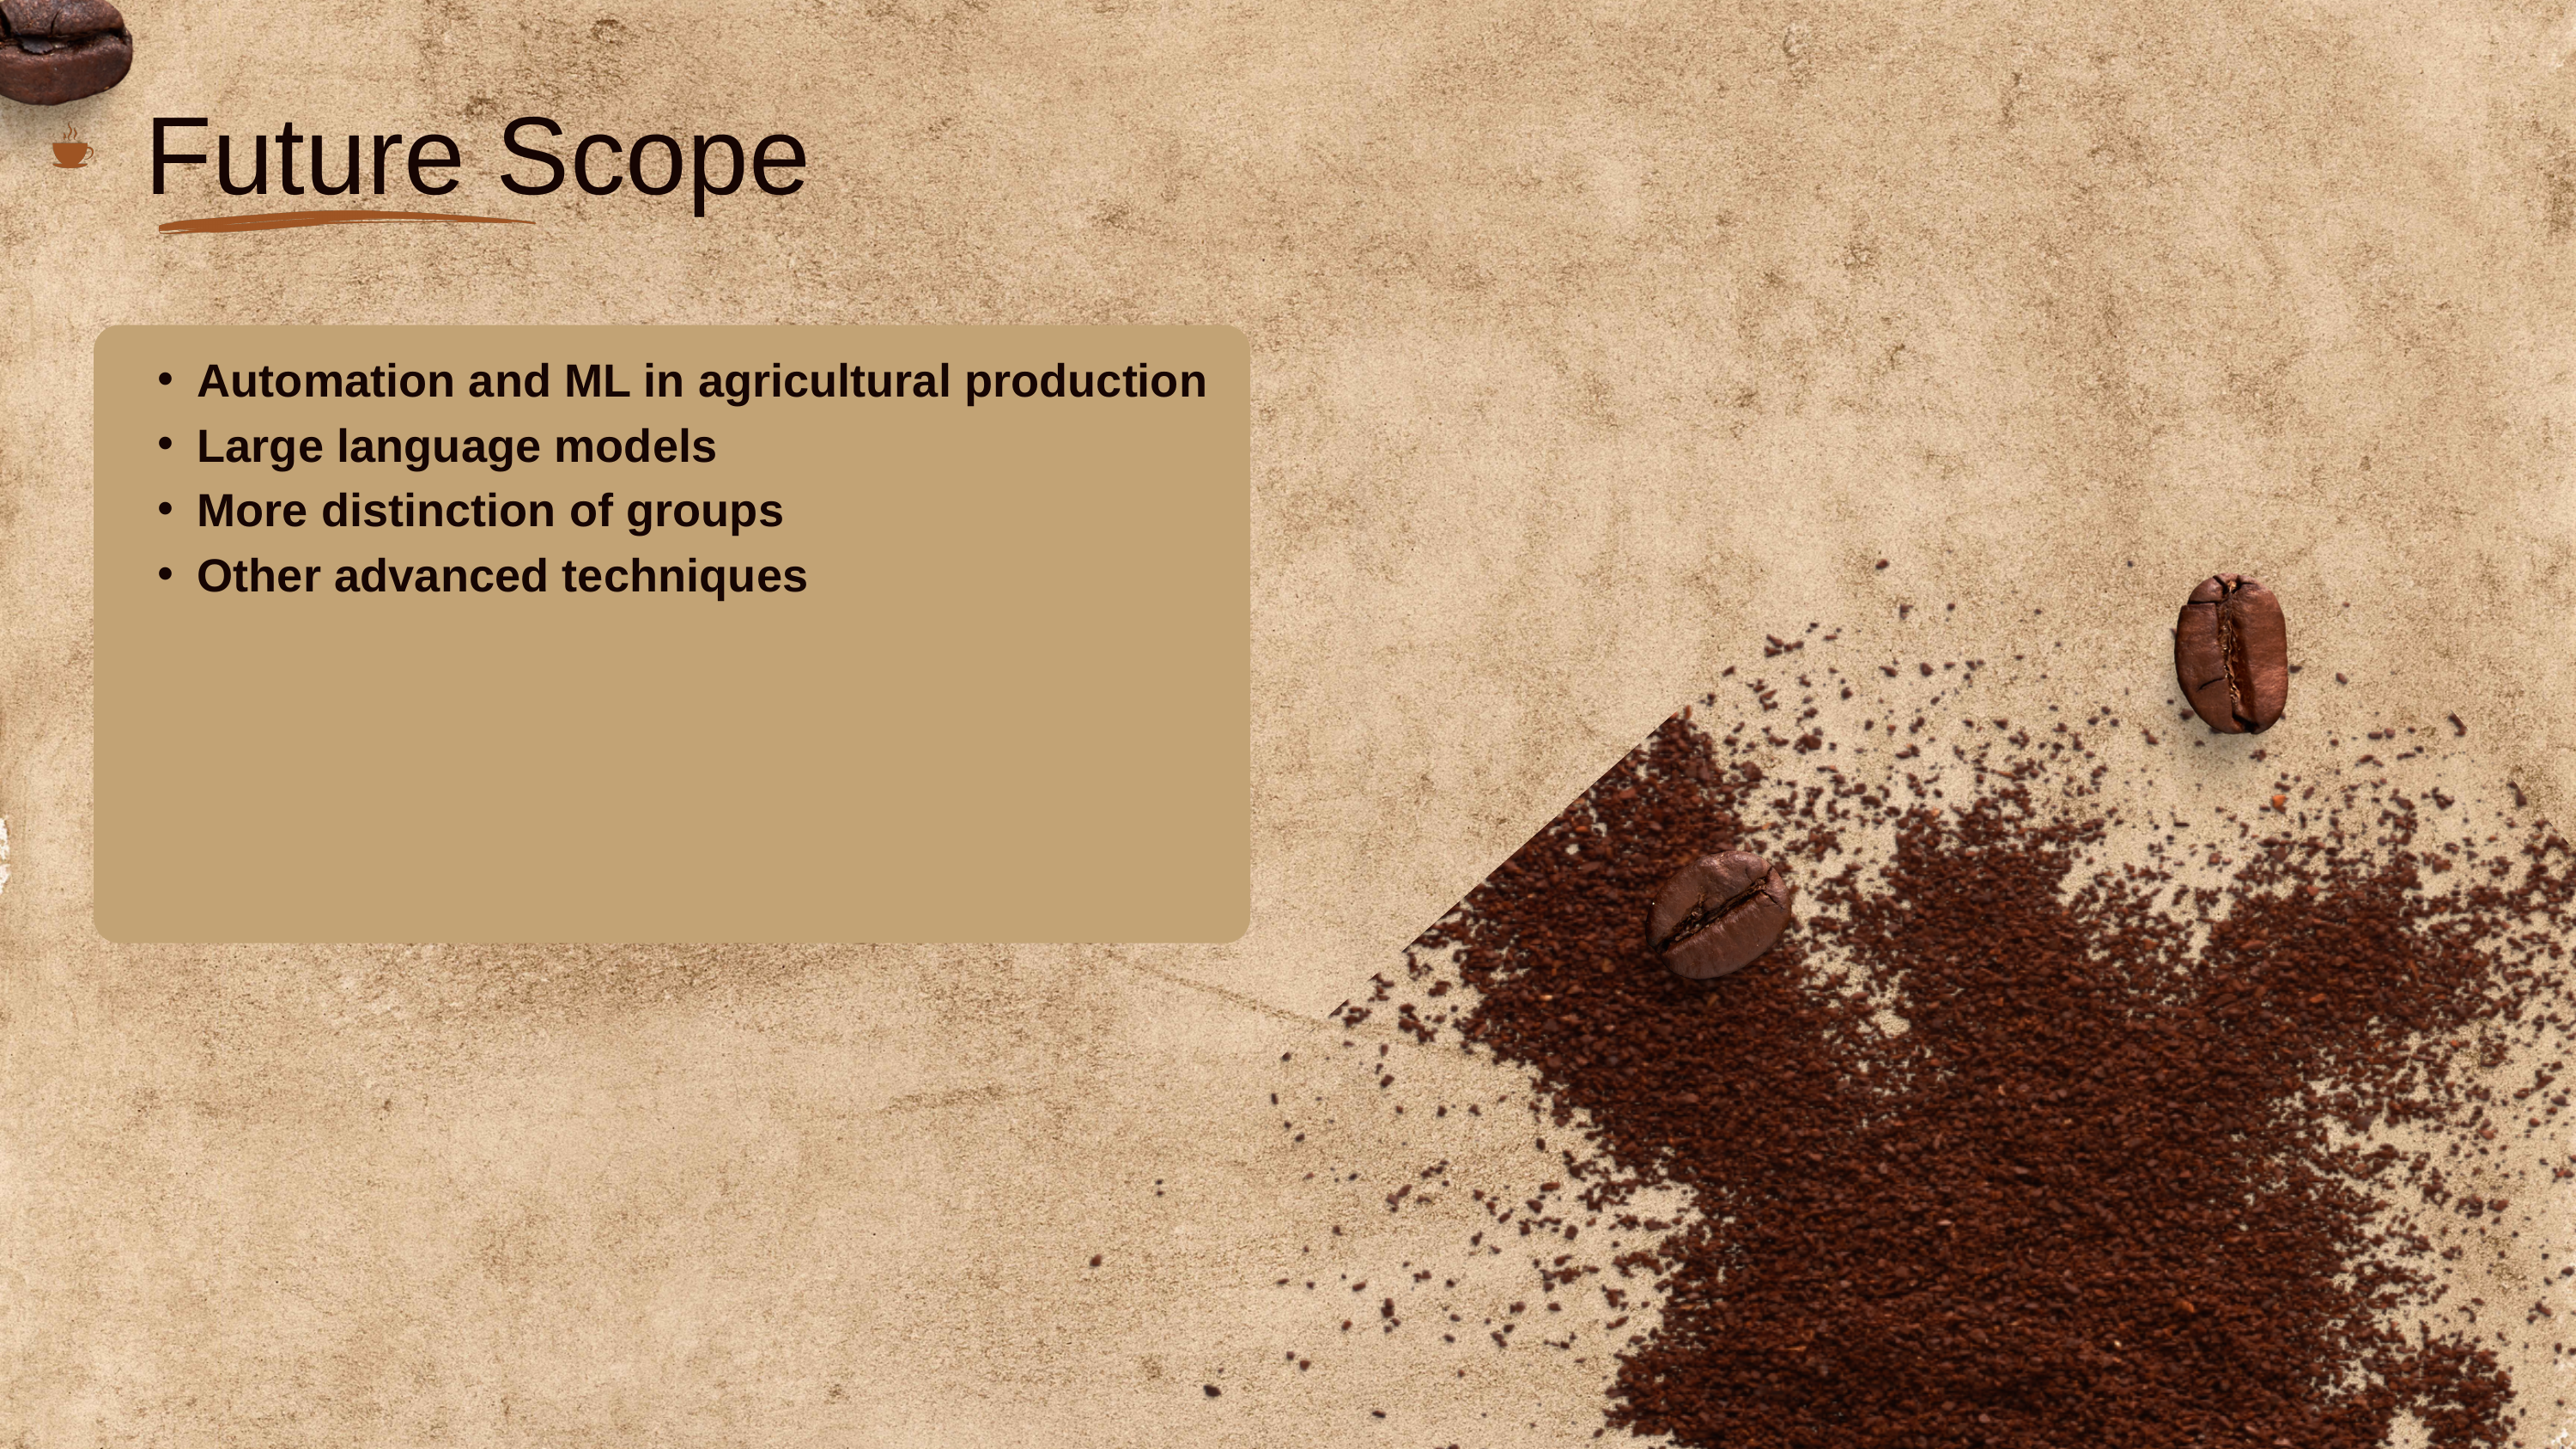

Future Scope

Automation and ML in agricultural production
Large language models
More distinction of groups
Other advanced techniques